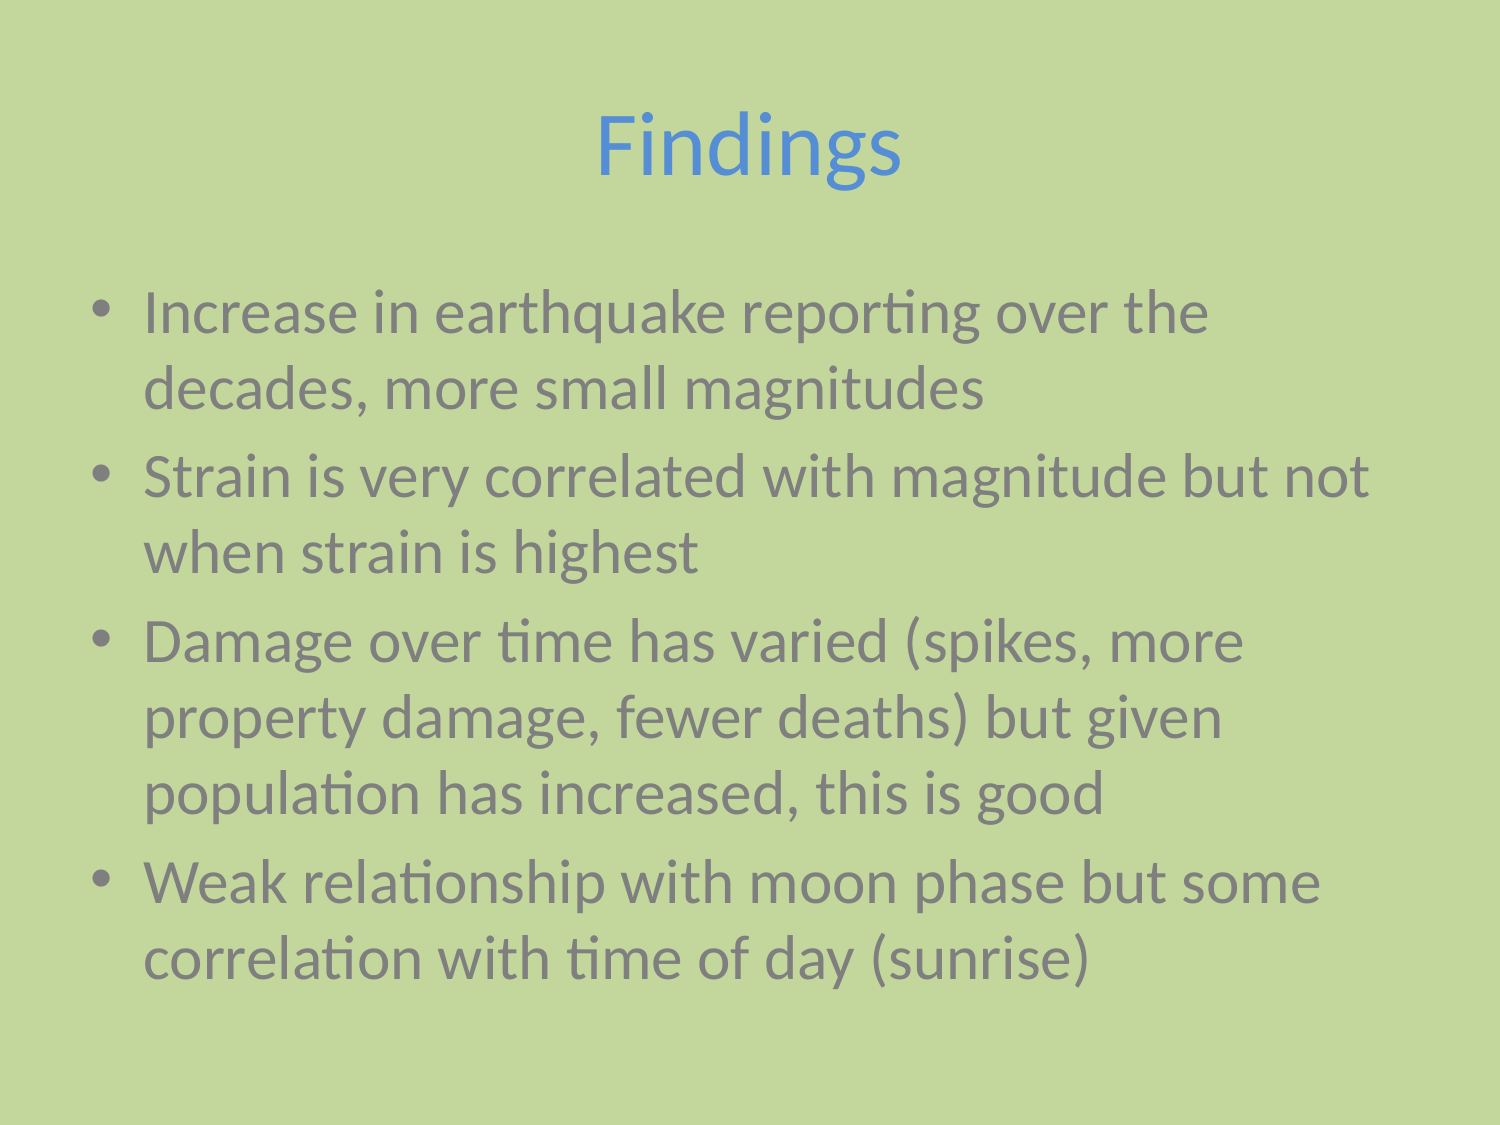

# Findings
Increase in earthquake reporting over the decades, more small magnitudes
Strain is very correlated with magnitude but not when strain is highest
Damage over time has varied (spikes, more property damage, fewer deaths) but given population has increased, this is good
Weak relationship with moon phase but some correlation with time of day (sunrise)